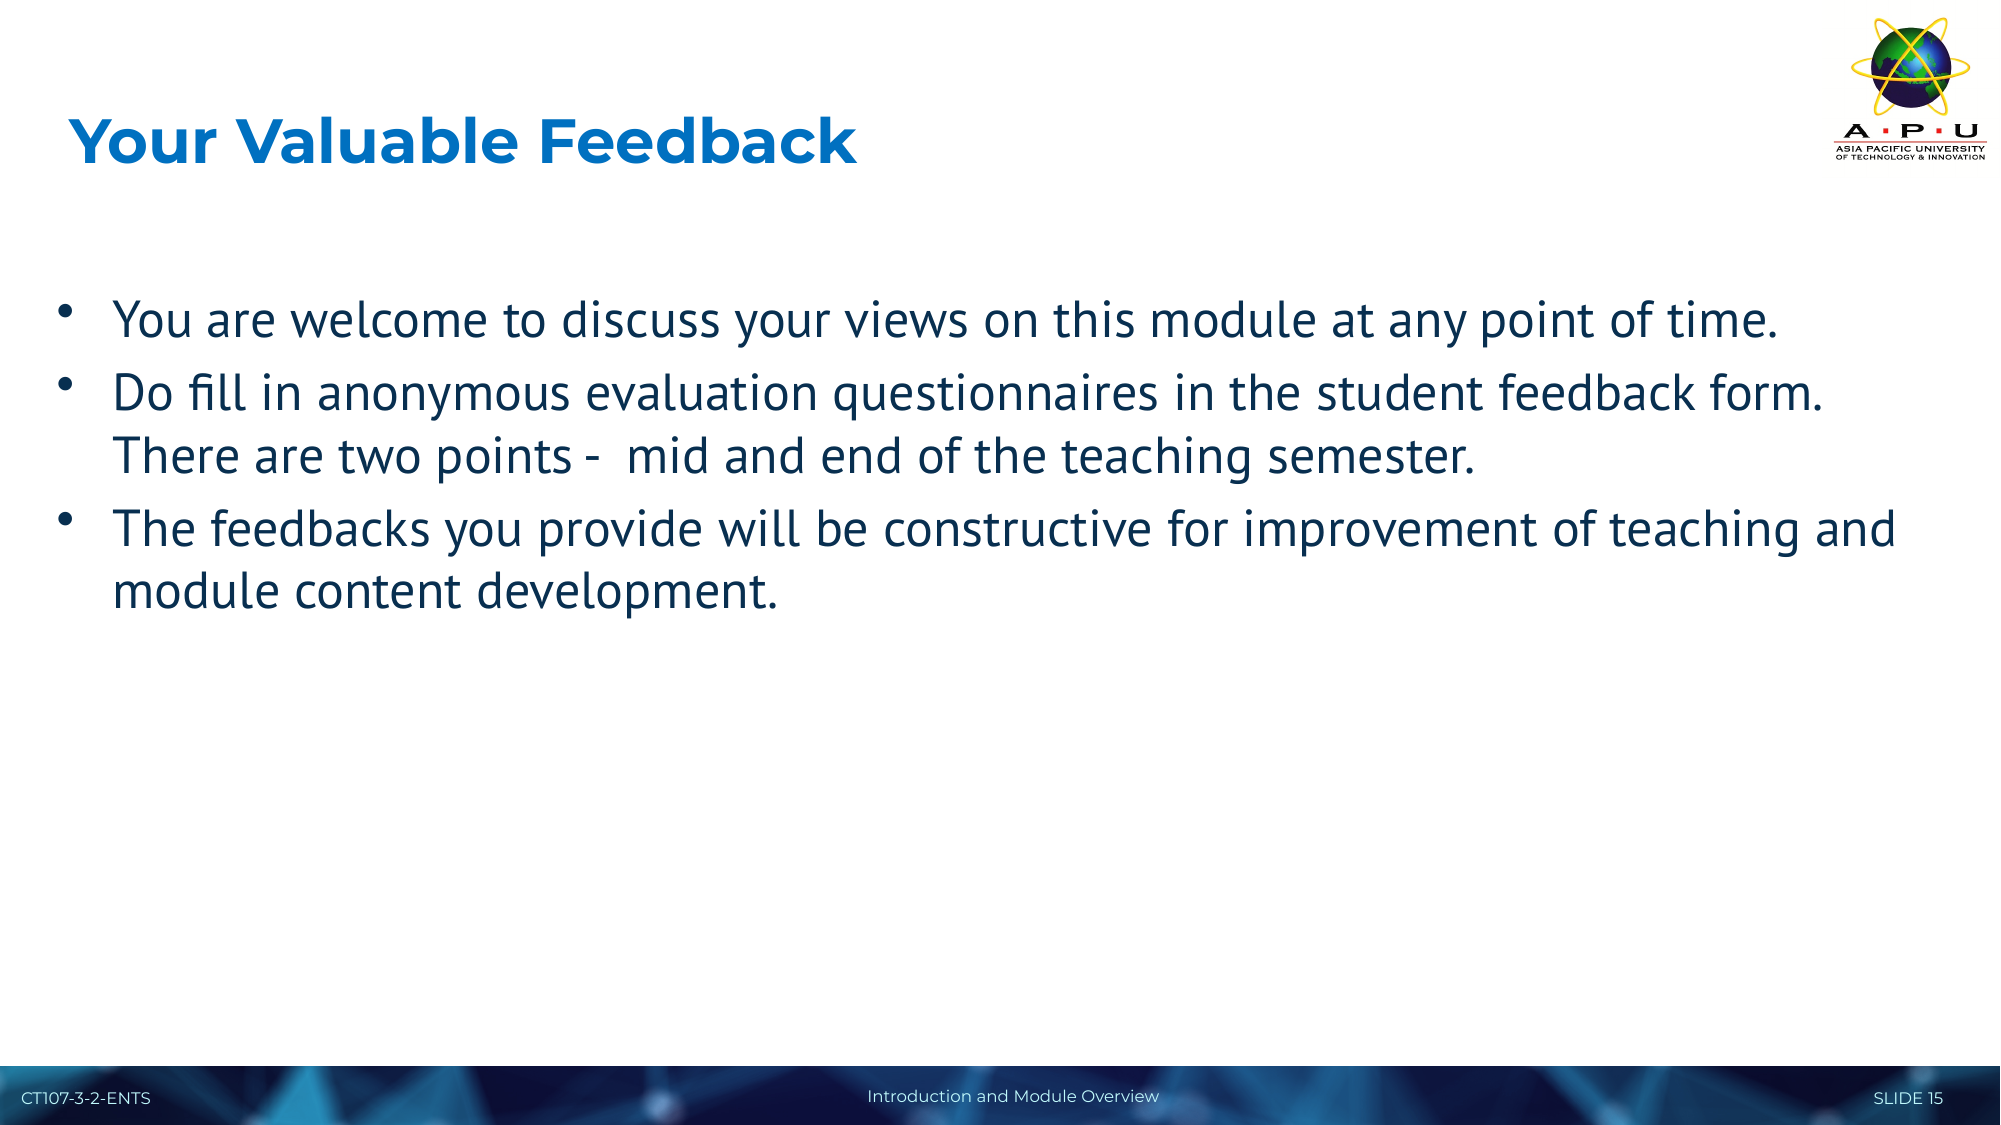

# Your Valuable Feedback
You are welcome to discuss your views on this module at any point of time.
Do fill in anonymous evaluation questionnaires in the student feedback form. There are two points -  mid and end of the teaching semester.
The feedbacks you provide will be constructive for improvement of teaching and module content development.